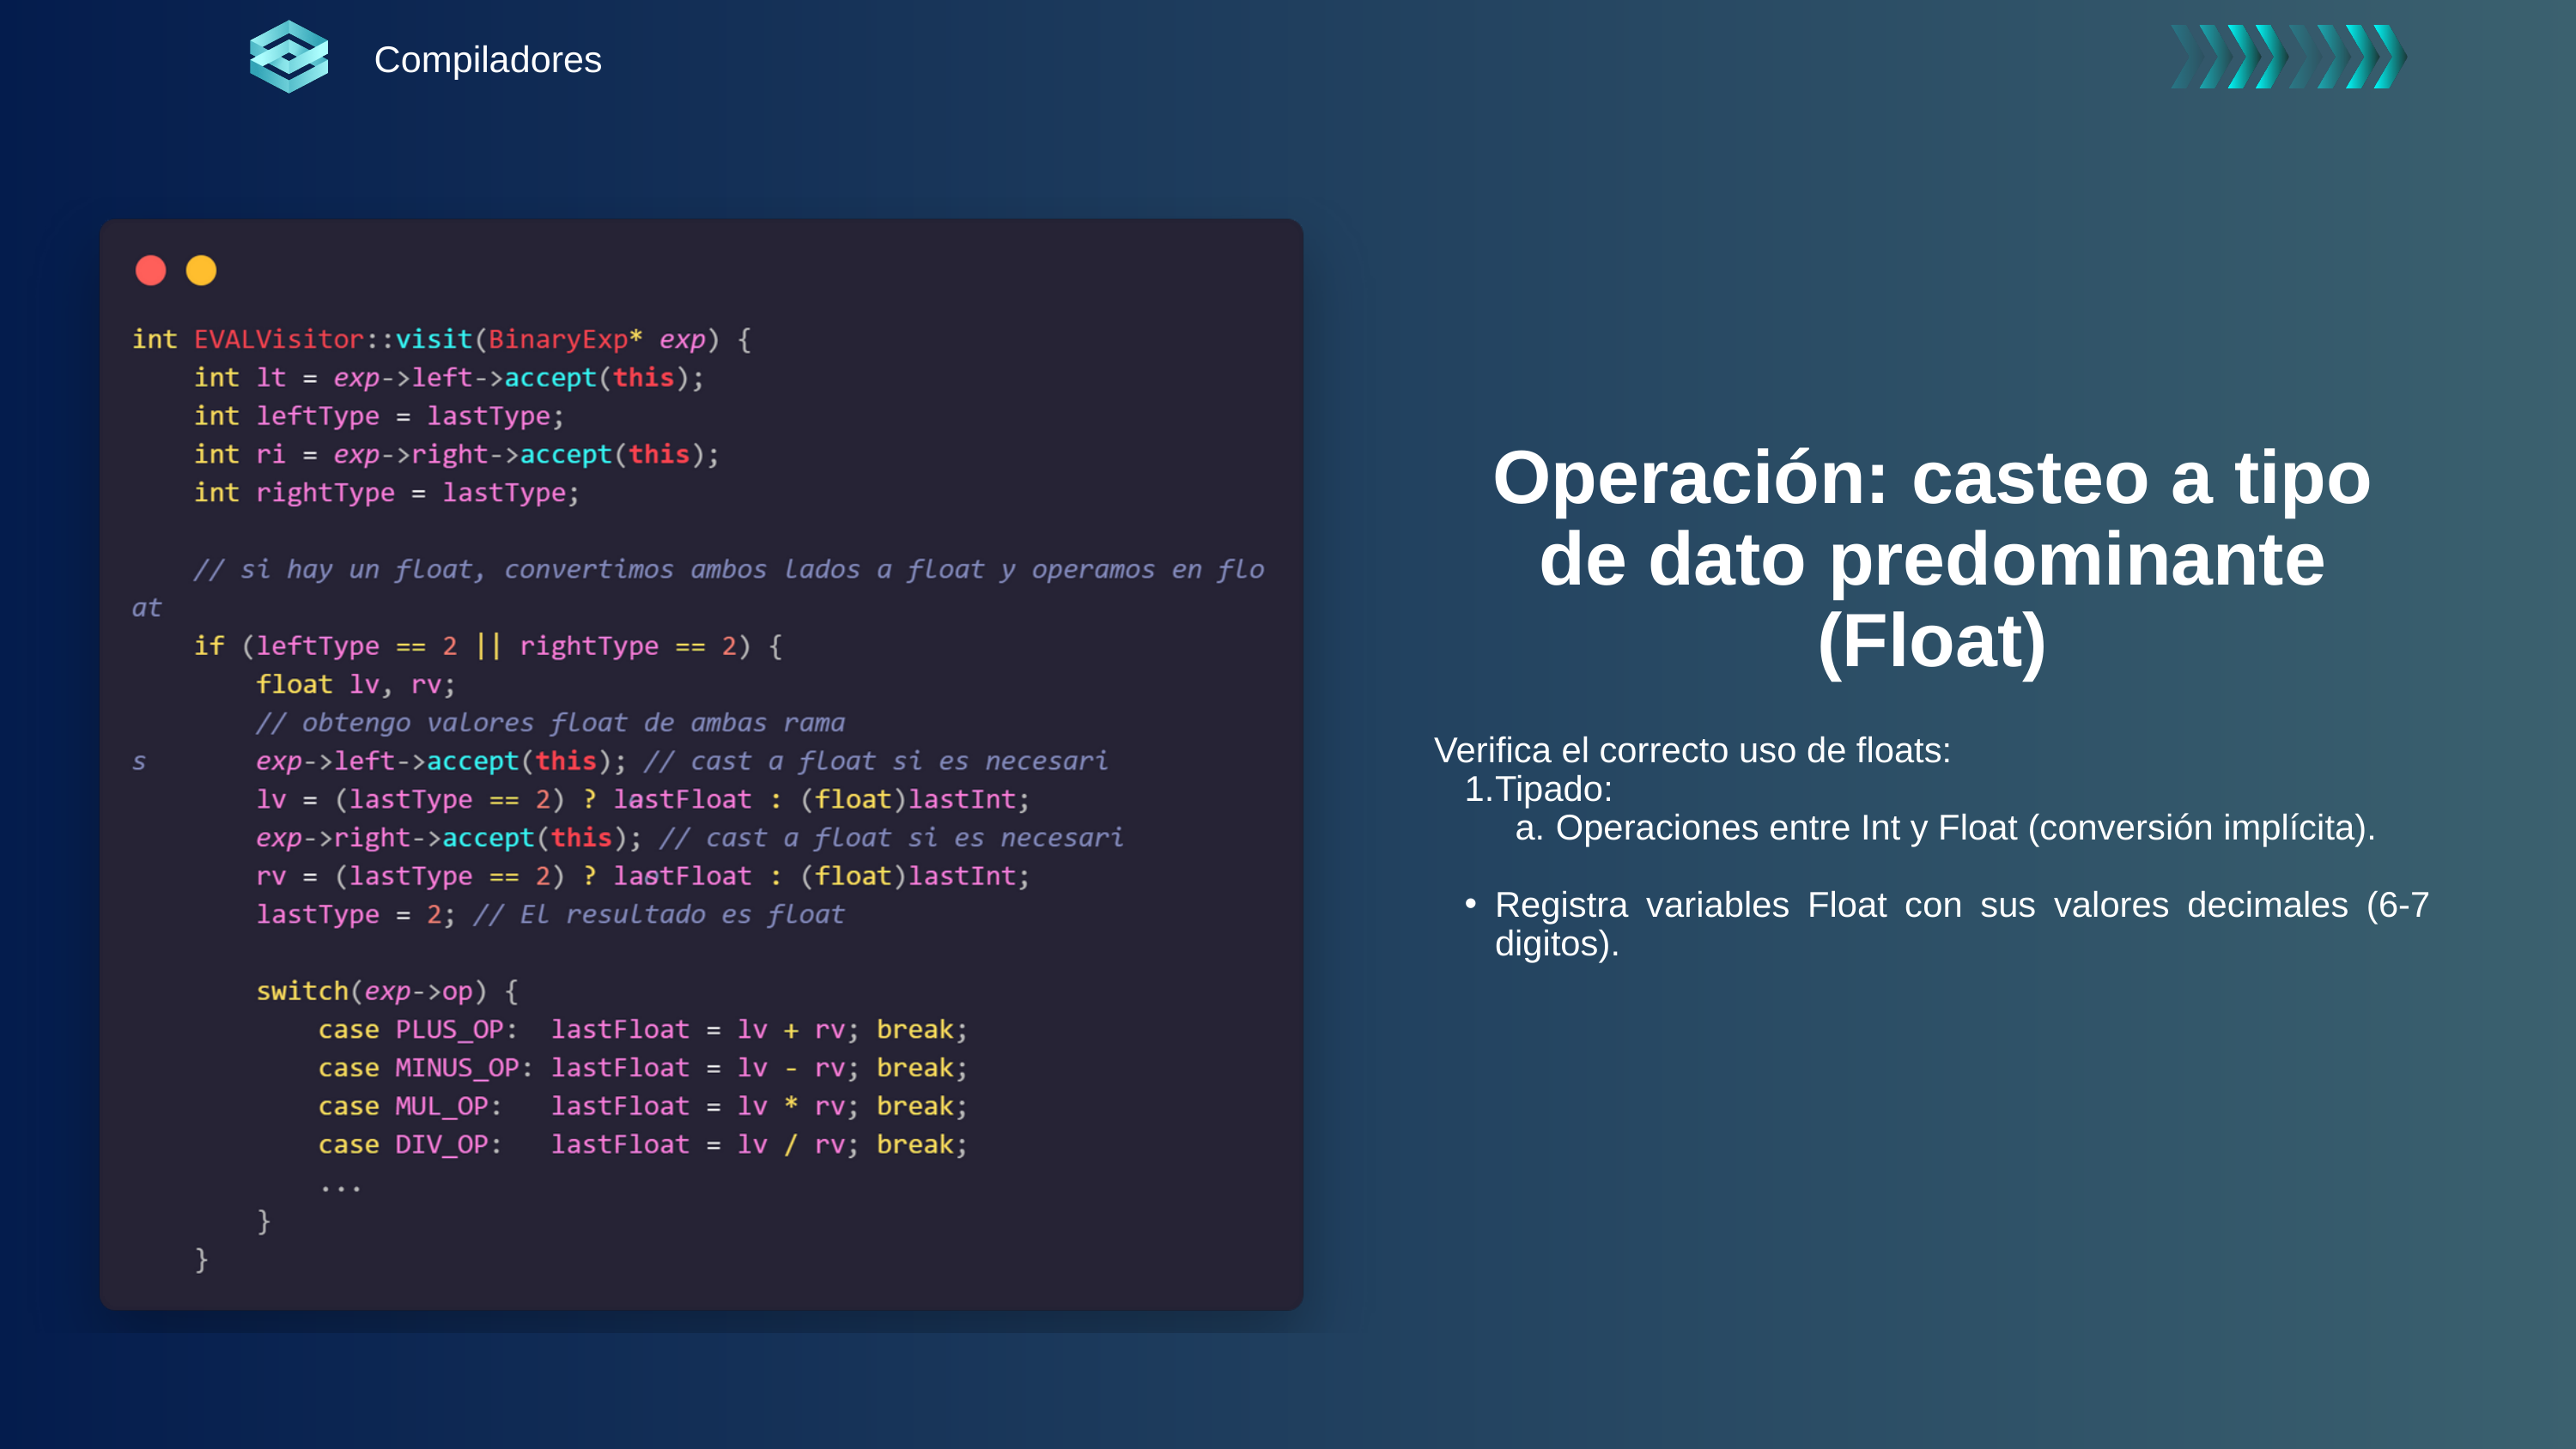

Compiladores

Operación: casteo a tipo de dato predominante (Float)
Verifica el correcto uso de floats:
Tipado:
Operaciones entre Int y Float (conversión implícita).

Registra variables Float con sus valores decimales (6-7 digitos).